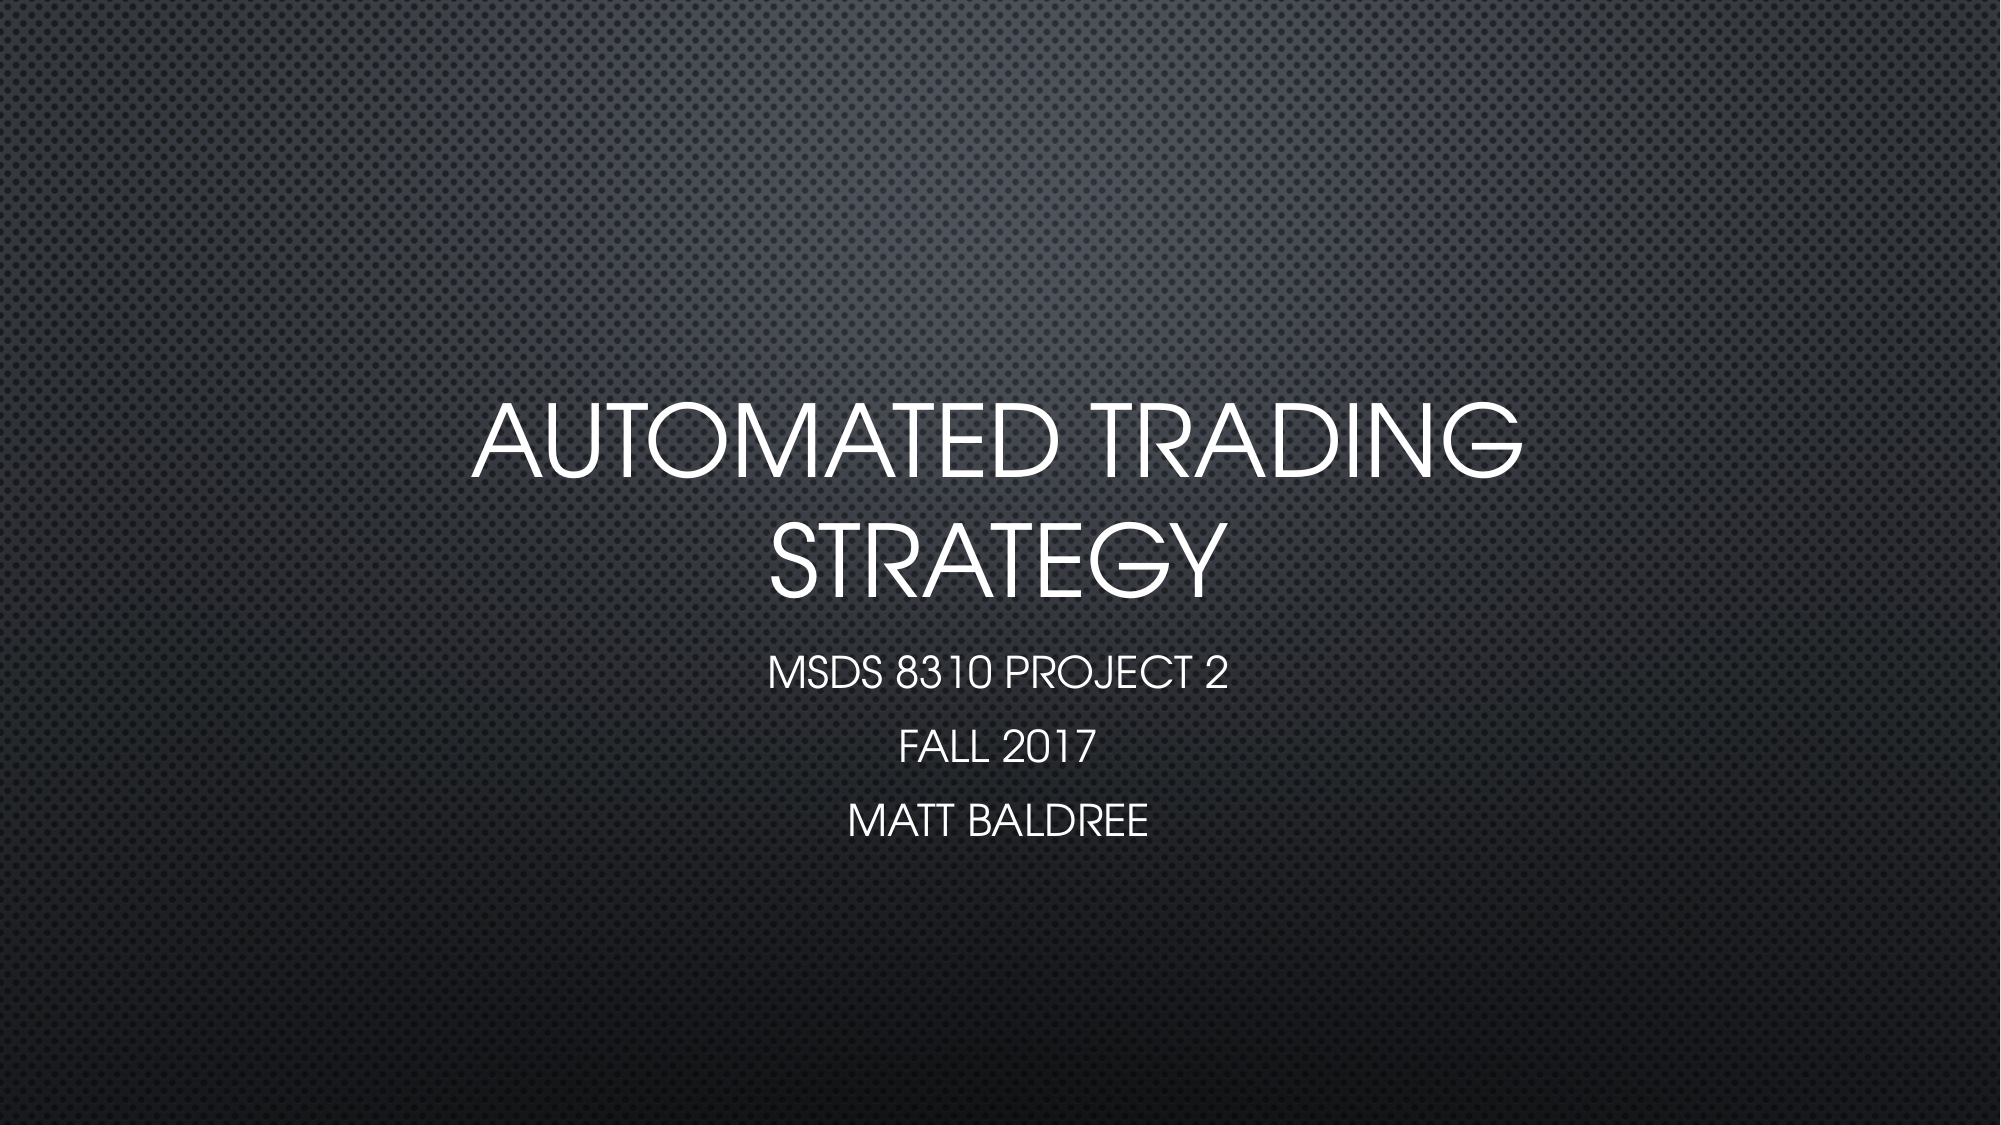

# Automated trading strategy
MSDS 8310 Project 2
Fall 2017
Matt Baldree